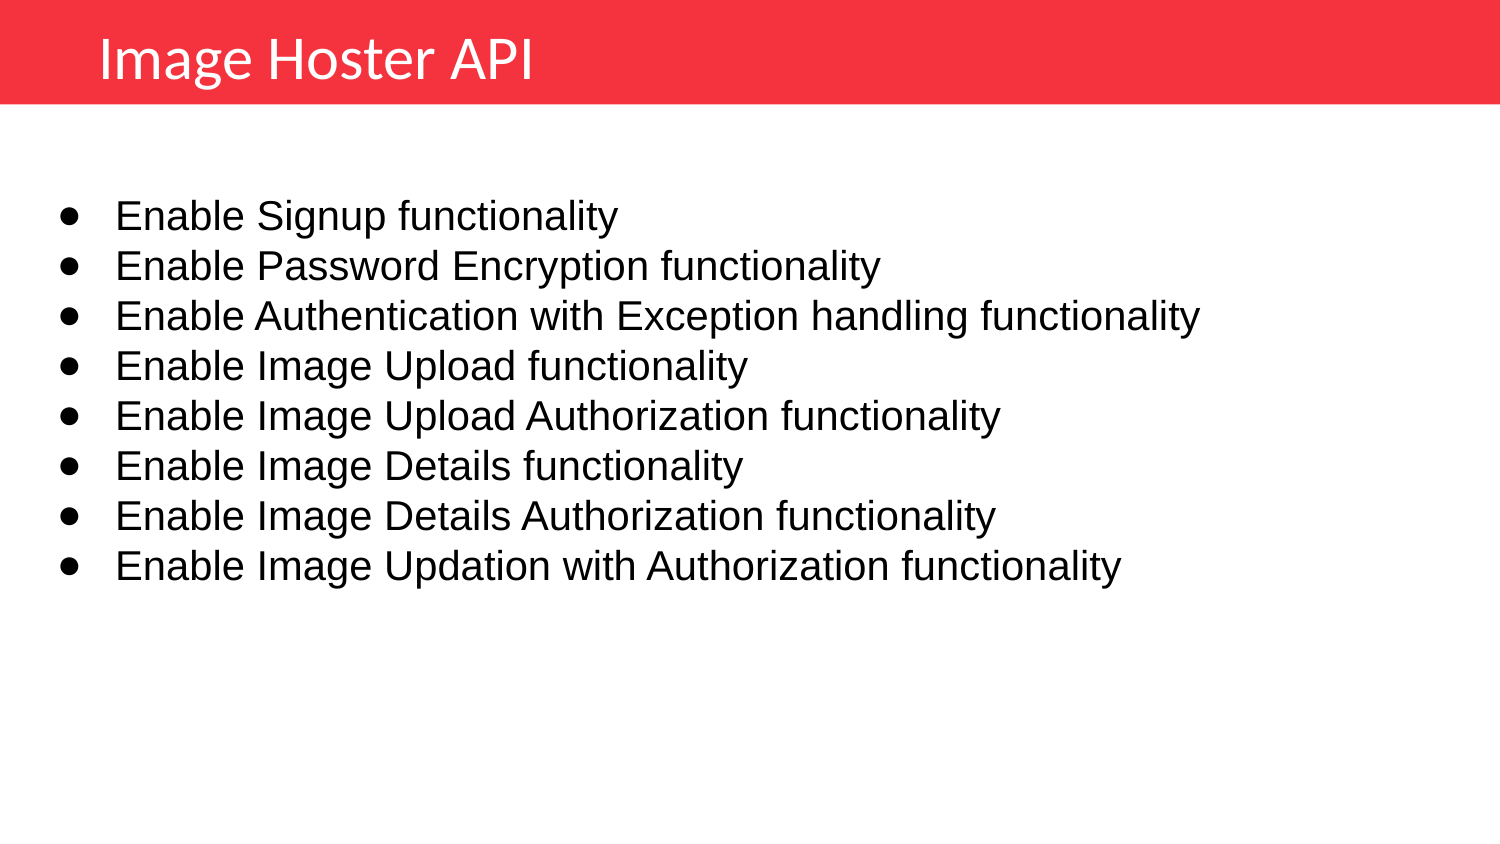

Image Hoster API

Enable Signup functionality
Enable Password Encryption functionality
Enable Authentication with Exception handling functionality
Enable Image Upload functionality
Enable Image Upload Authorization functionality
Enable Image Details functionality
Enable Image Details Authorization functionality
Enable Image Updation with Authorization functionality